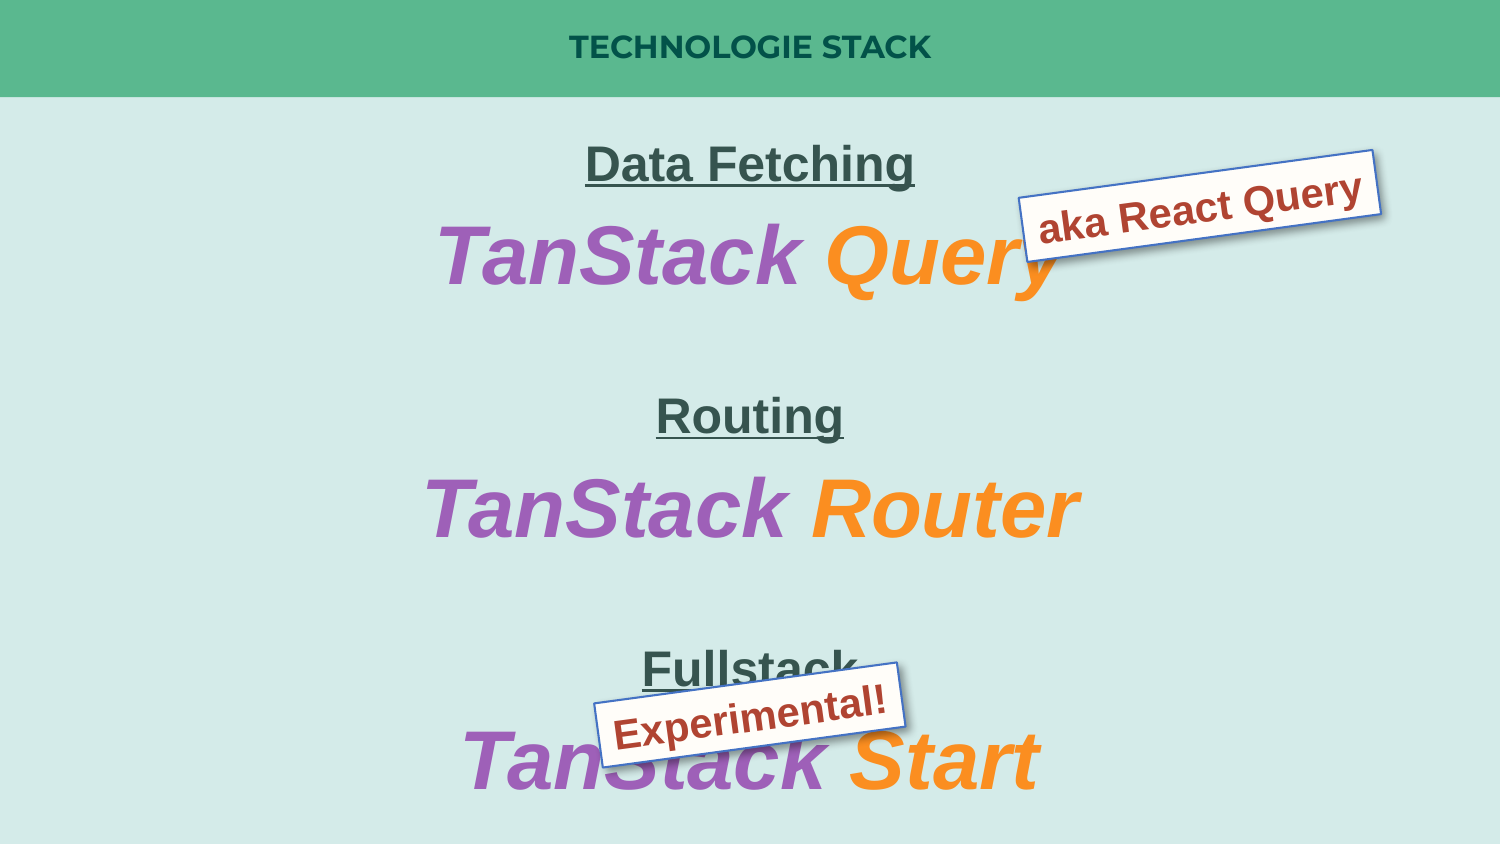

# Technologie Stack
Data Fetching
TanStack Query
aka React Query
Routing
TanStack Router
Fullstack
TanStack Start
Experimental!